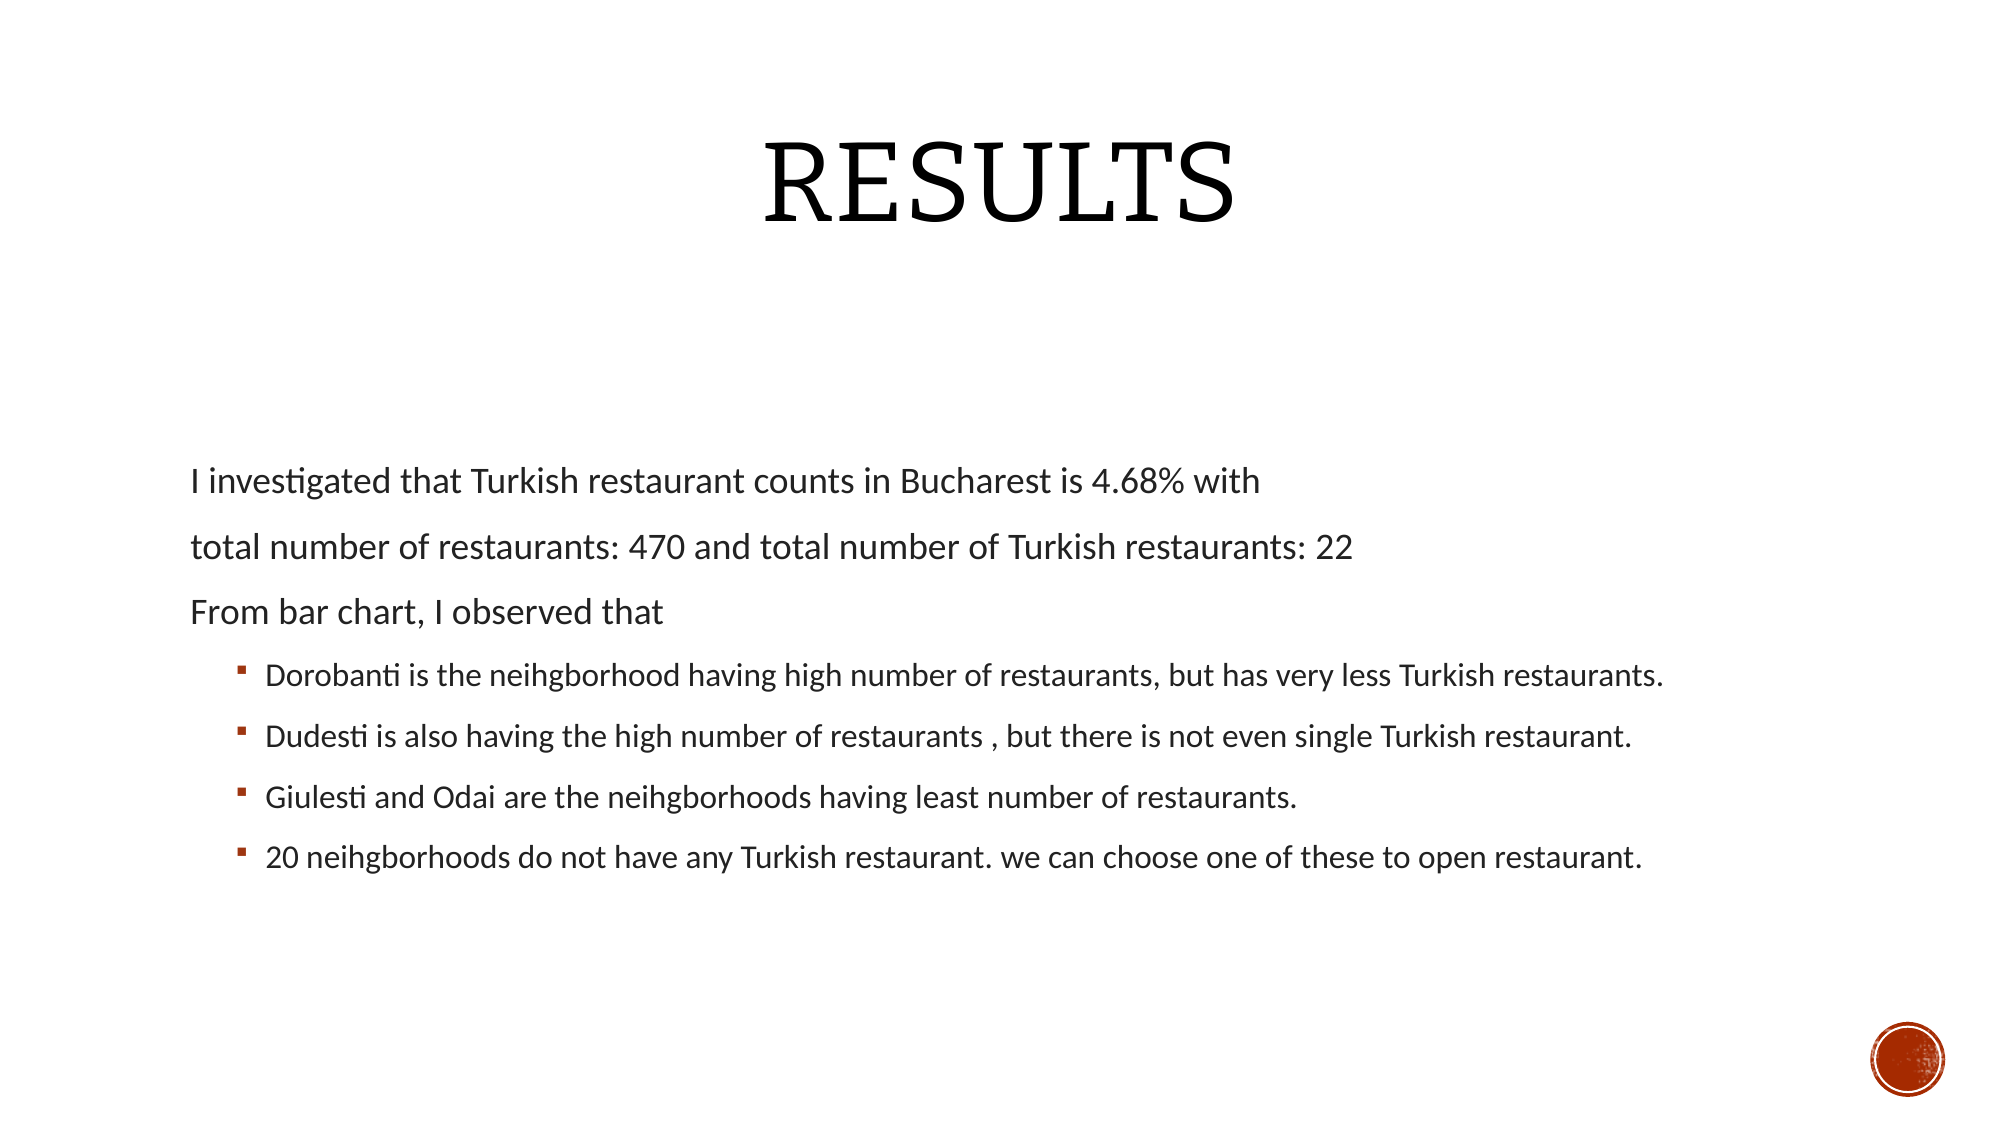

# Results

I investigated that Turkish restaurant counts in Bucharest is 4.68% with
total number of restaurants: 470 and total number of Turkish restaurants: 22
From bar chart, I observed that
Dorobanti is the neihgborhood having high number of restaurants, but has very less Turkish restaurants.
Dudesti is also having the high number of restaurants , but there is not even single Turkish restaurant.
Giulesti and Odai are the neihgborhoods having least number of restaurants.
20 neihgborhoods do not have any Turkish restaurant. we can choose one of these to open restaurant.